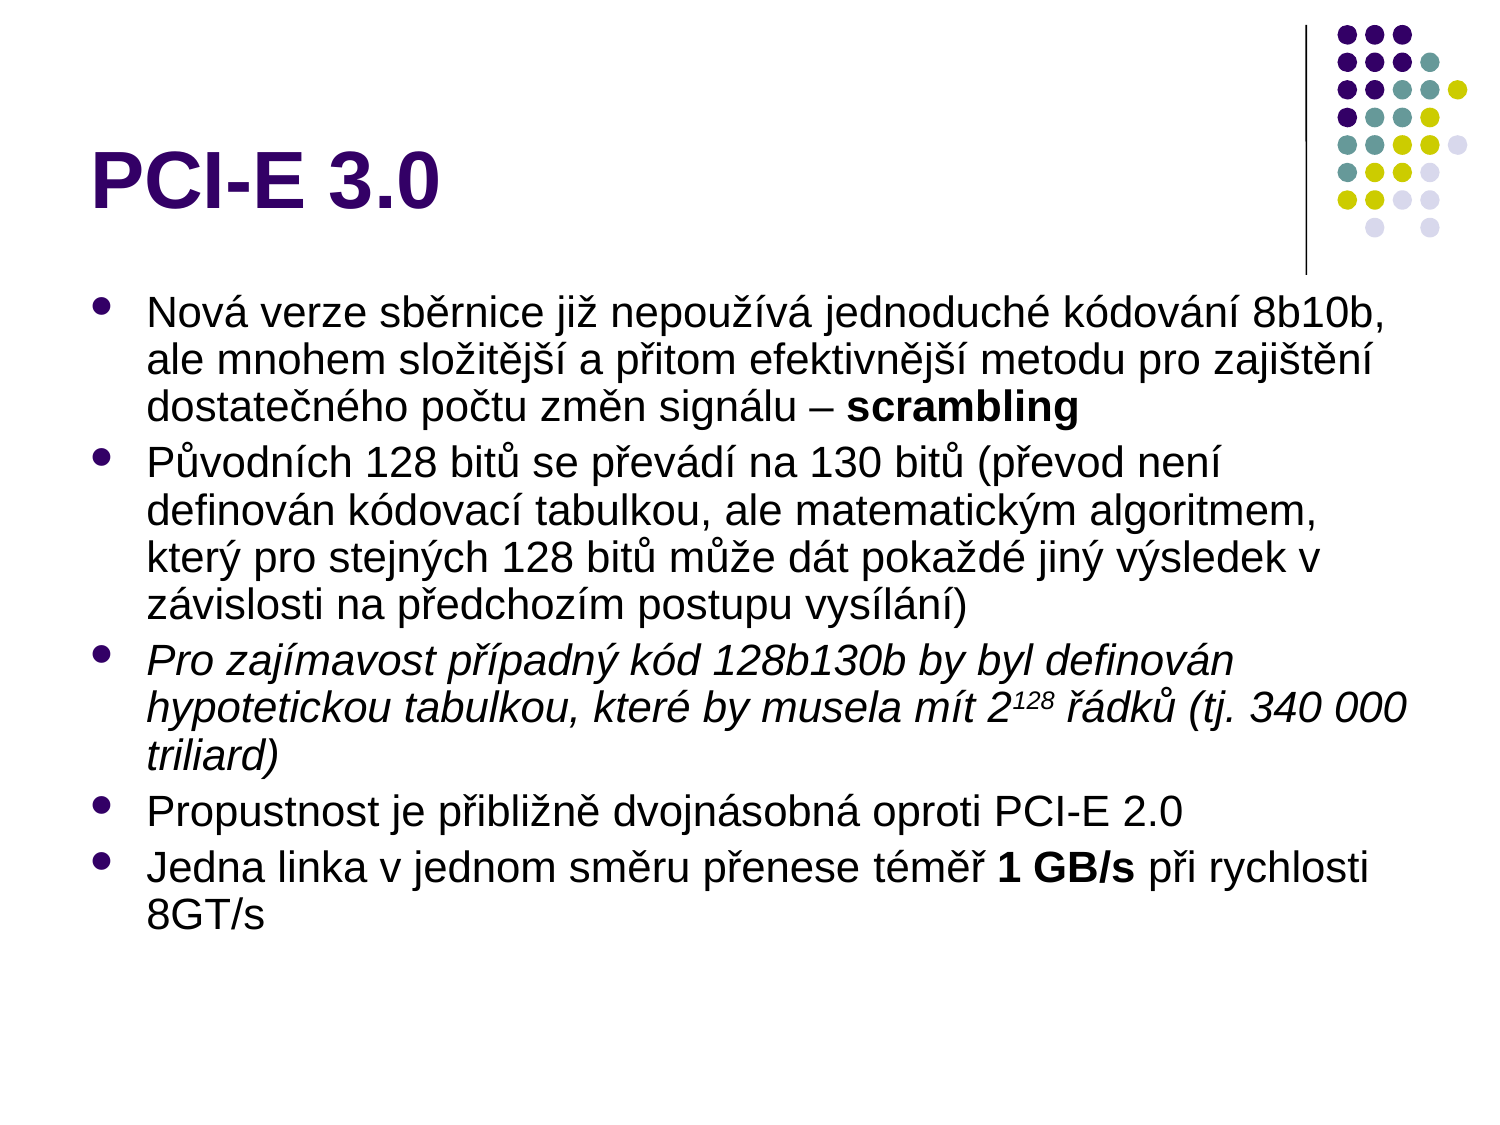

# PCI-E 3.0
Nová verze sběrnice již nepoužívá jednoduché kódování 8b10b, ale mnohem složitější a přitom efektivnější metodu pro zajištění dostatečného počtu změn signálu – scrambling
Původních 128 bitů se převádí na 130 bitů (převod není definován kódovací tabulkou, ale matematickým algoritmem, který pro stejných 128 bitů může dát pokaždé jiný výsledek v závislosti na předchozím postupu vysílání)
Pro zajímavost případný kód 128b130b by byl definován hypotetickou tabulkou, které by musela mít 2128 řádků (tj. 340 000 triliard)
Propustnost je přibližně dvojnásobná oproti PCI-E 2.0
Jedna linka v jednom směru přenese téměř 1 GB/s při rychlosti 8GT/s